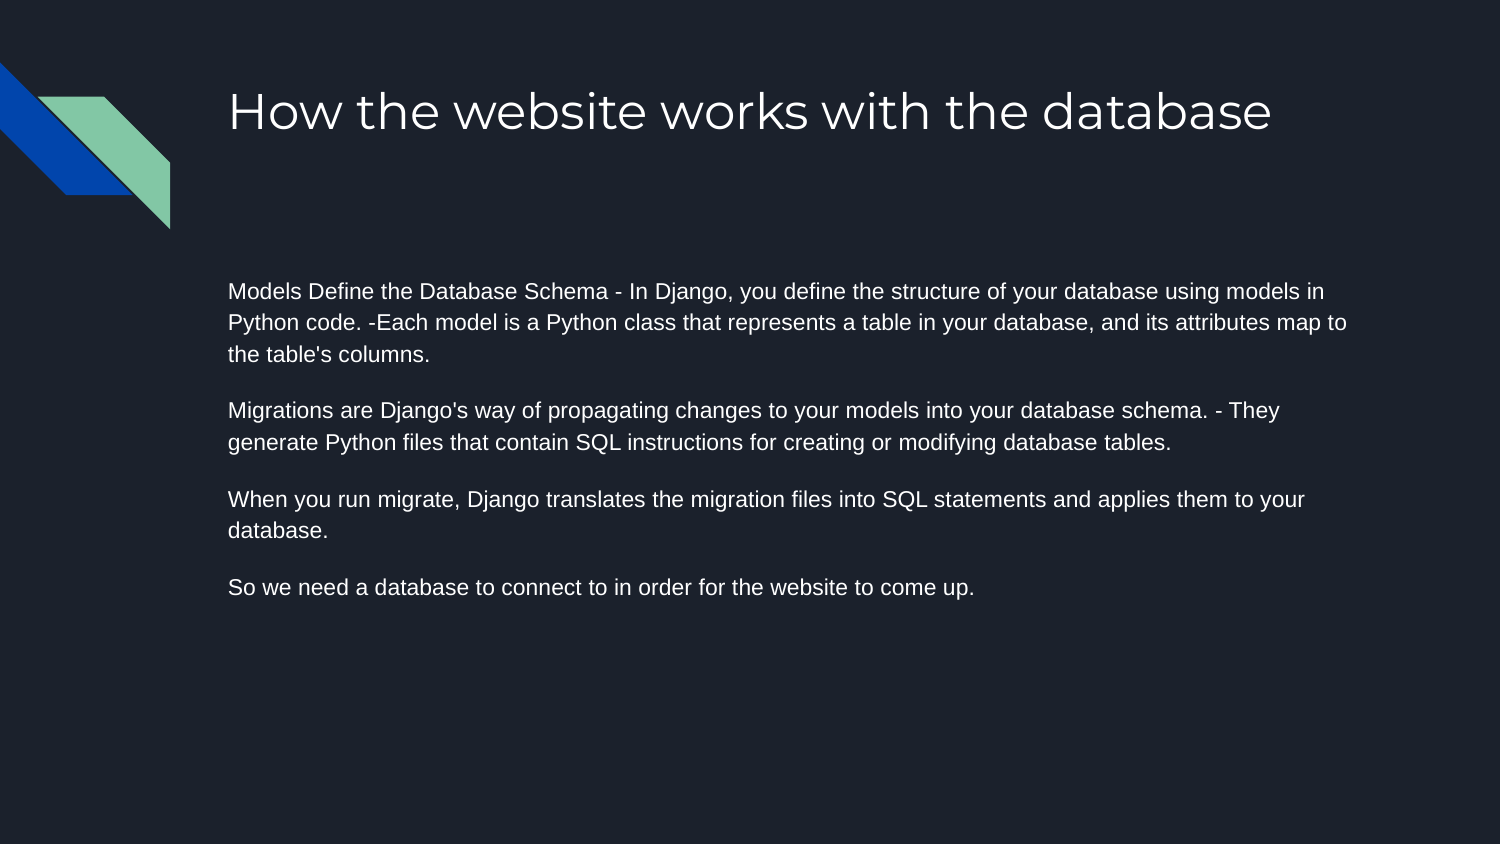

# How the website works with the database
Models Define the Database Schema - In Django, you define the structure of your database using models in Python code. -Each model is a Python class that represents a table in your database, and its attributes map to the table's columns.
Migrations are Django's way of propagating changes to your models into your database schema. - They generate Python files that contain SQL instructions for creating or modifying database tables.
When you run migrate, Django translates the migration files into SQL statements and applies them to your database.
So we need a database to connect to in order for the website to come up.